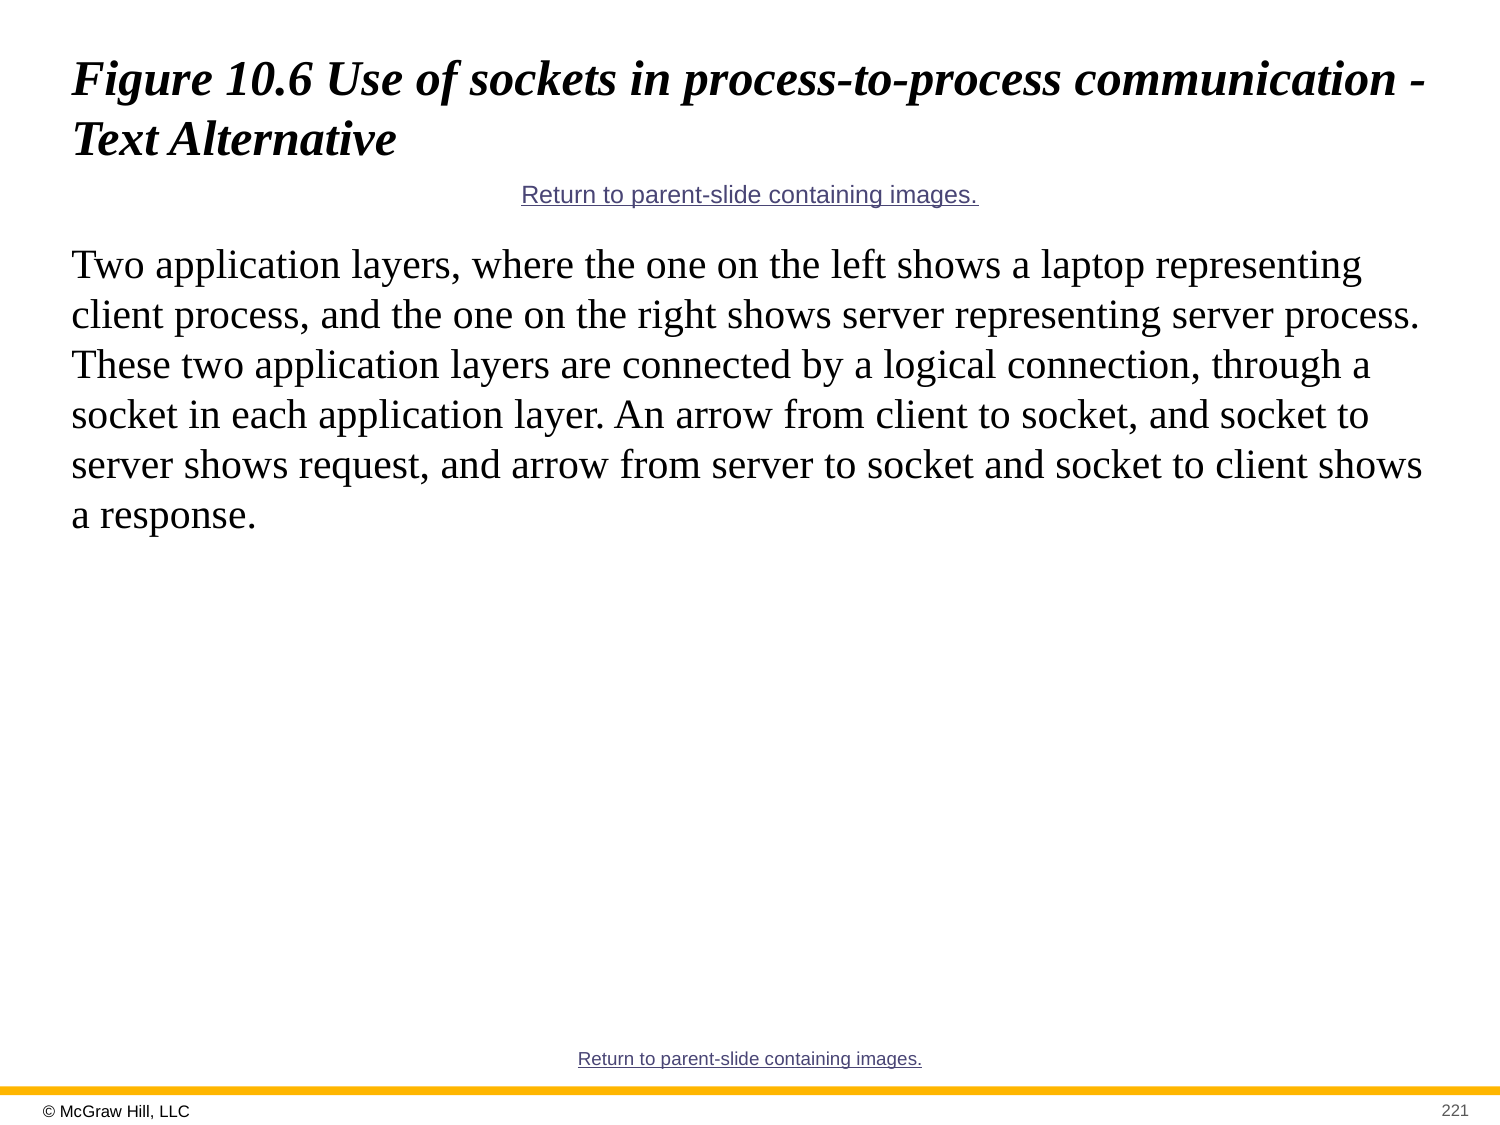

# Figure 10.6 Use of sockets in process-to-process communication - Text Alternative
Return to parent-slide containing images.
Two application layers, where the one on the left shows a laptop representing client process, and the one on the right shows server representing server process. These two application layers are connected by a logical connection, through a socket in each application layer. An arrow from client to socket, and socket to server shows request, and arrow from server to socket and socket to client shows a response.
Return to parent-slide containing images.
221